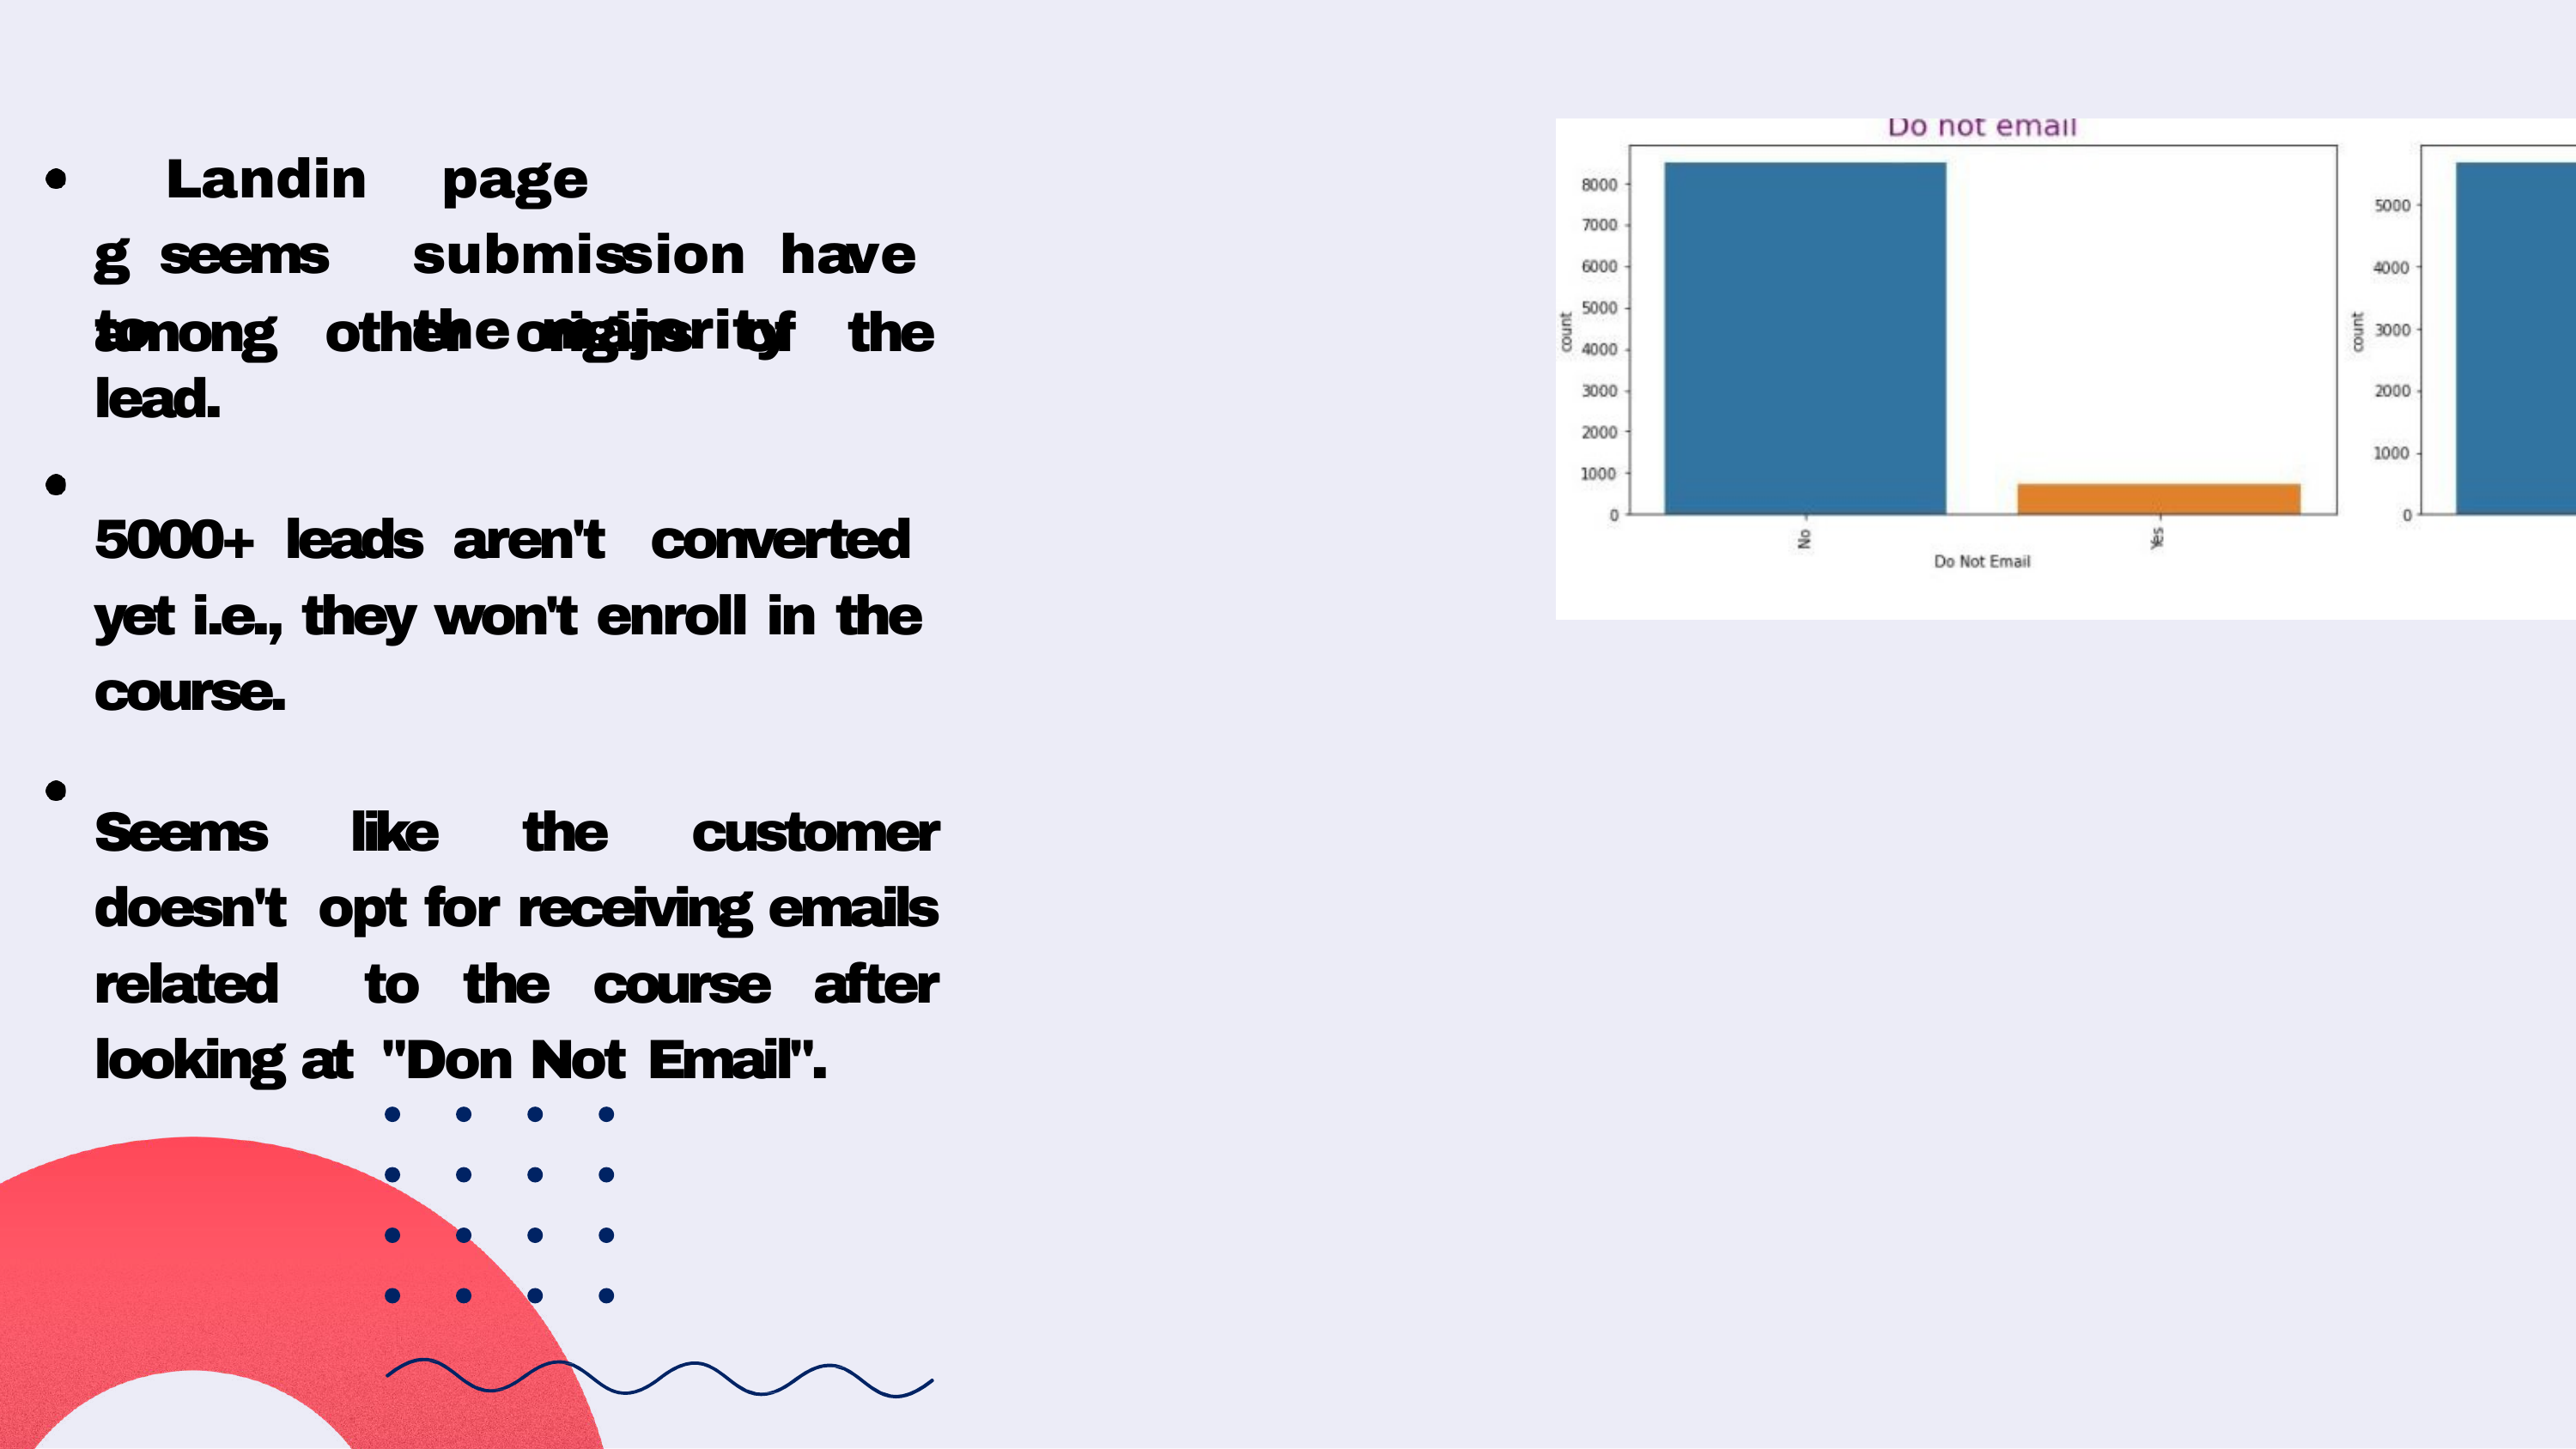

Landing  seems	to
page		submission  have	the	majority

among other origins of the lead.

5000+ leads aren't converted  yet i.e., they won't enroll in the  course.

Seems like the customer doesn't  opt for receiving emails related  to the course after looking at  "Don Not Email".